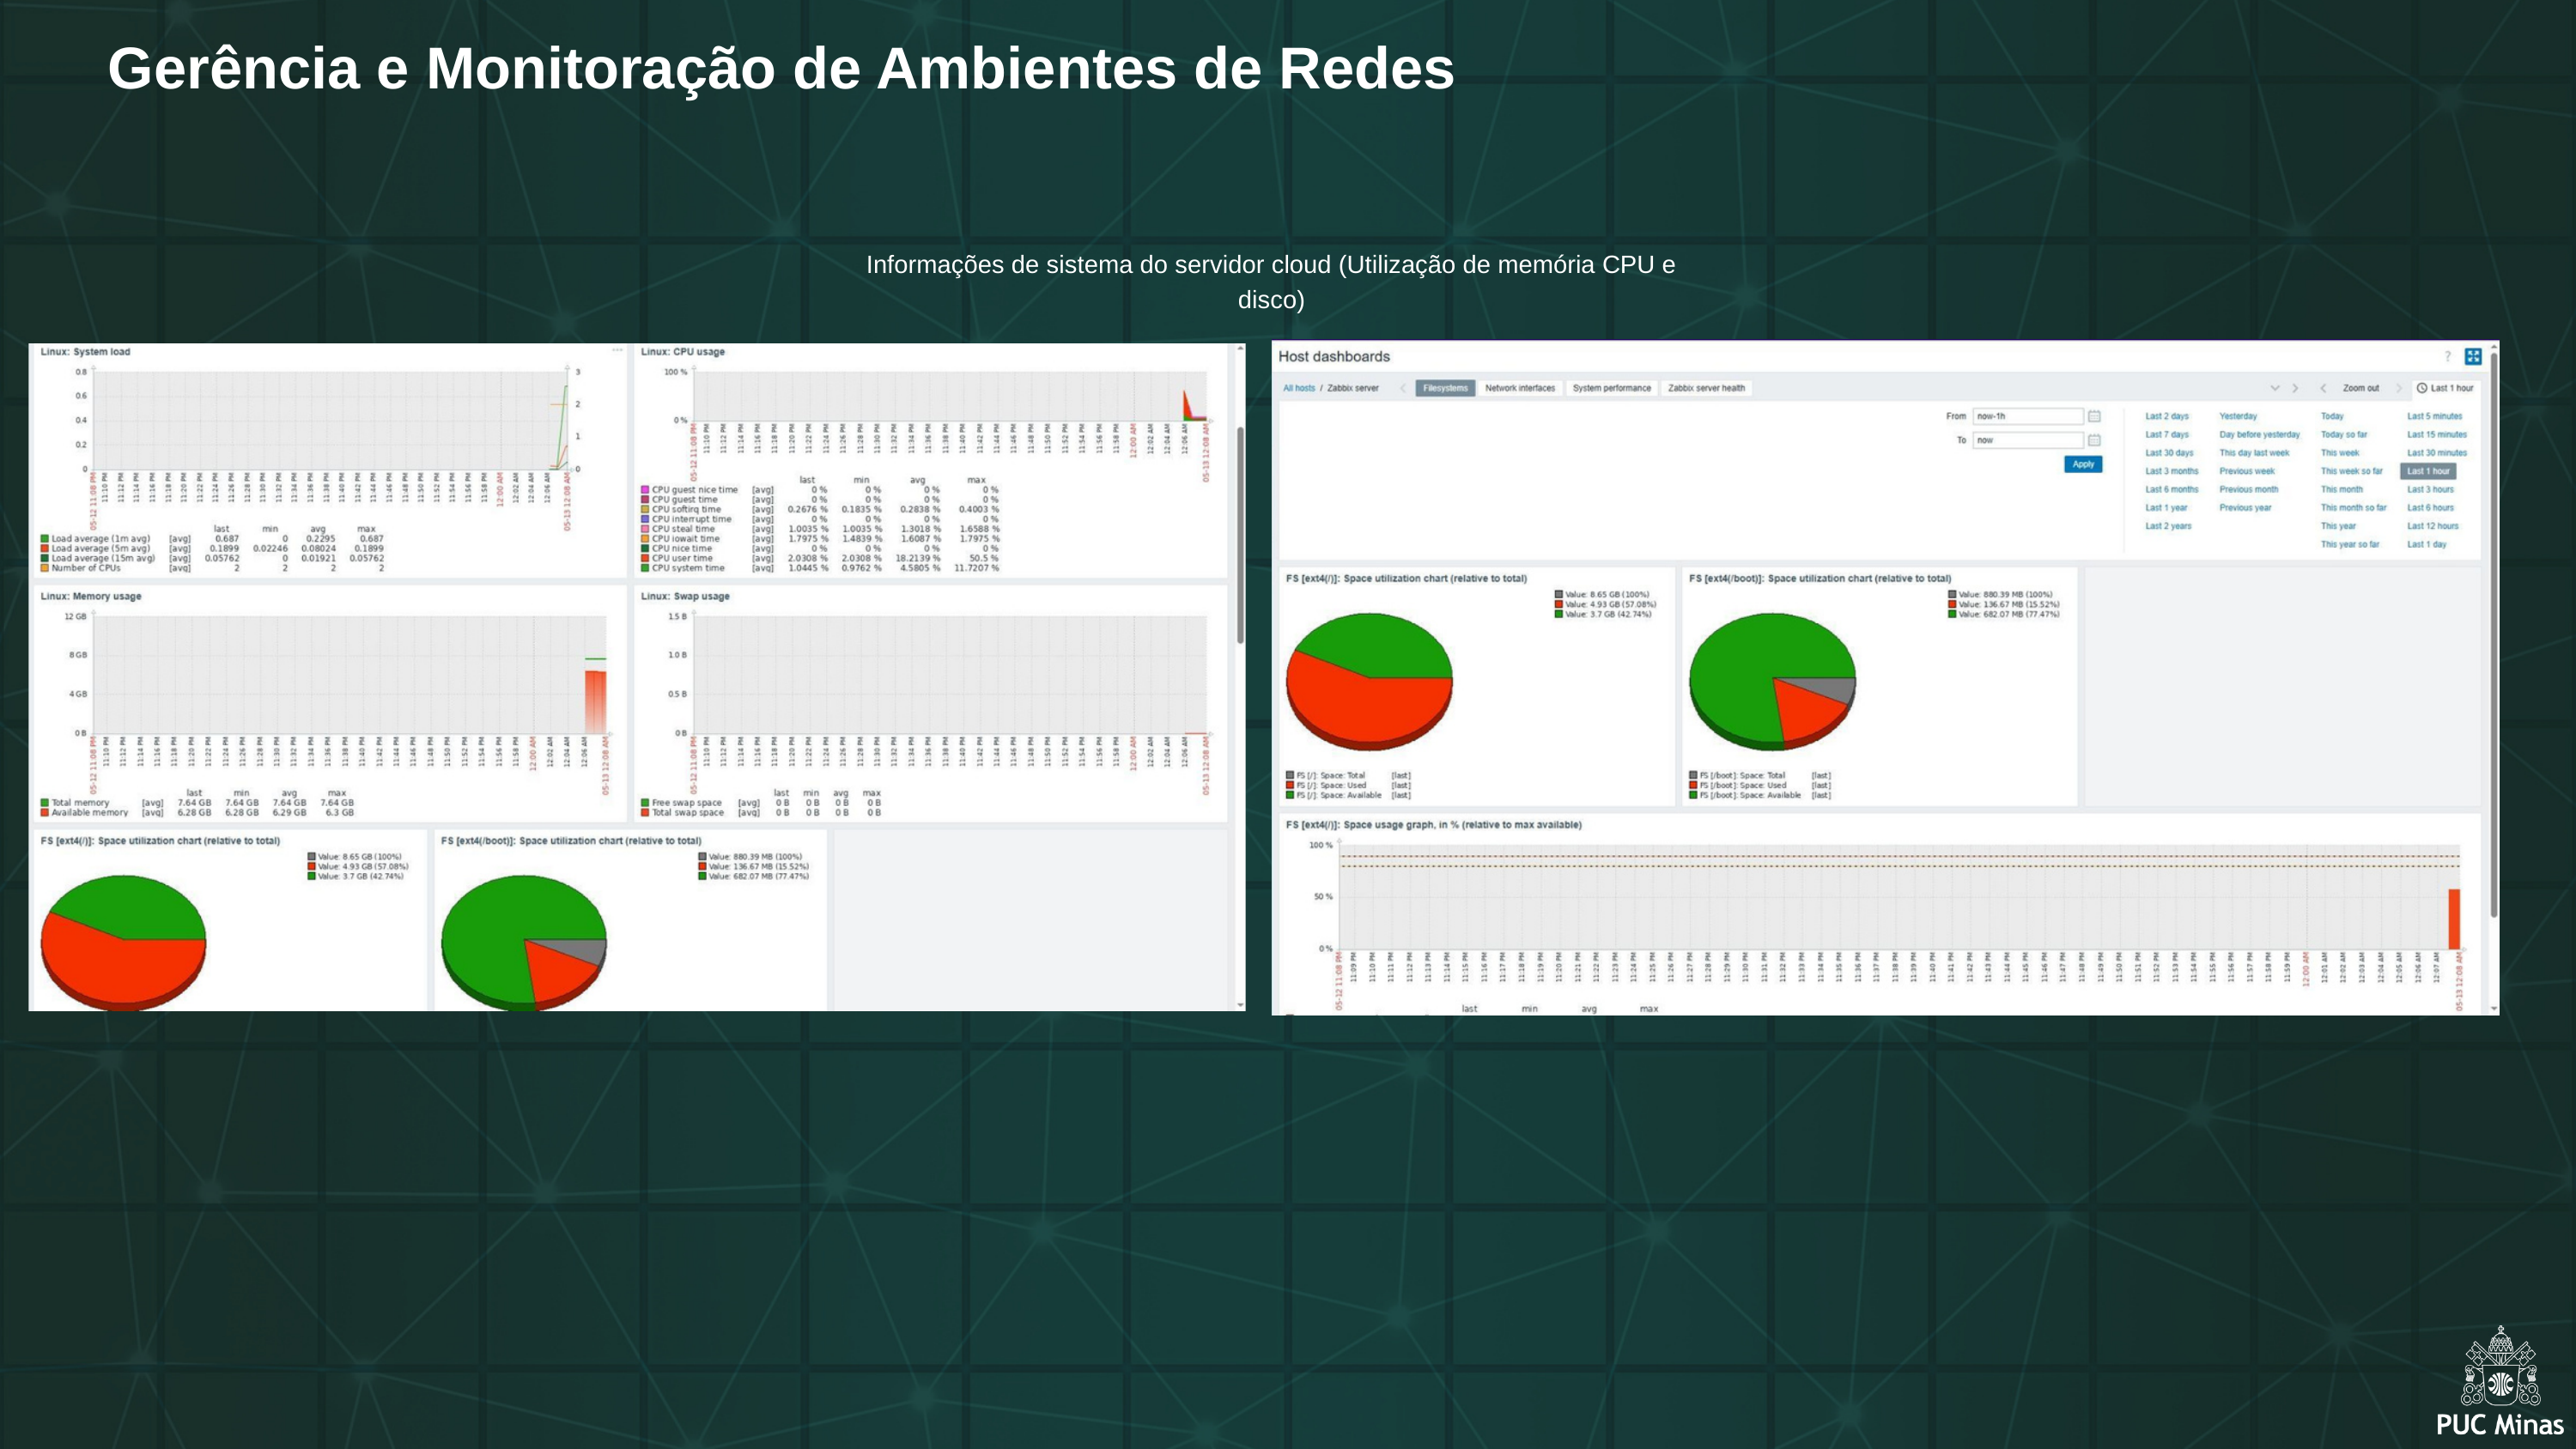

Gerência e Monitoração de Ambientes de Redes
Informações de sistema do servidor cloud (Utilização de memória CPU e disco)